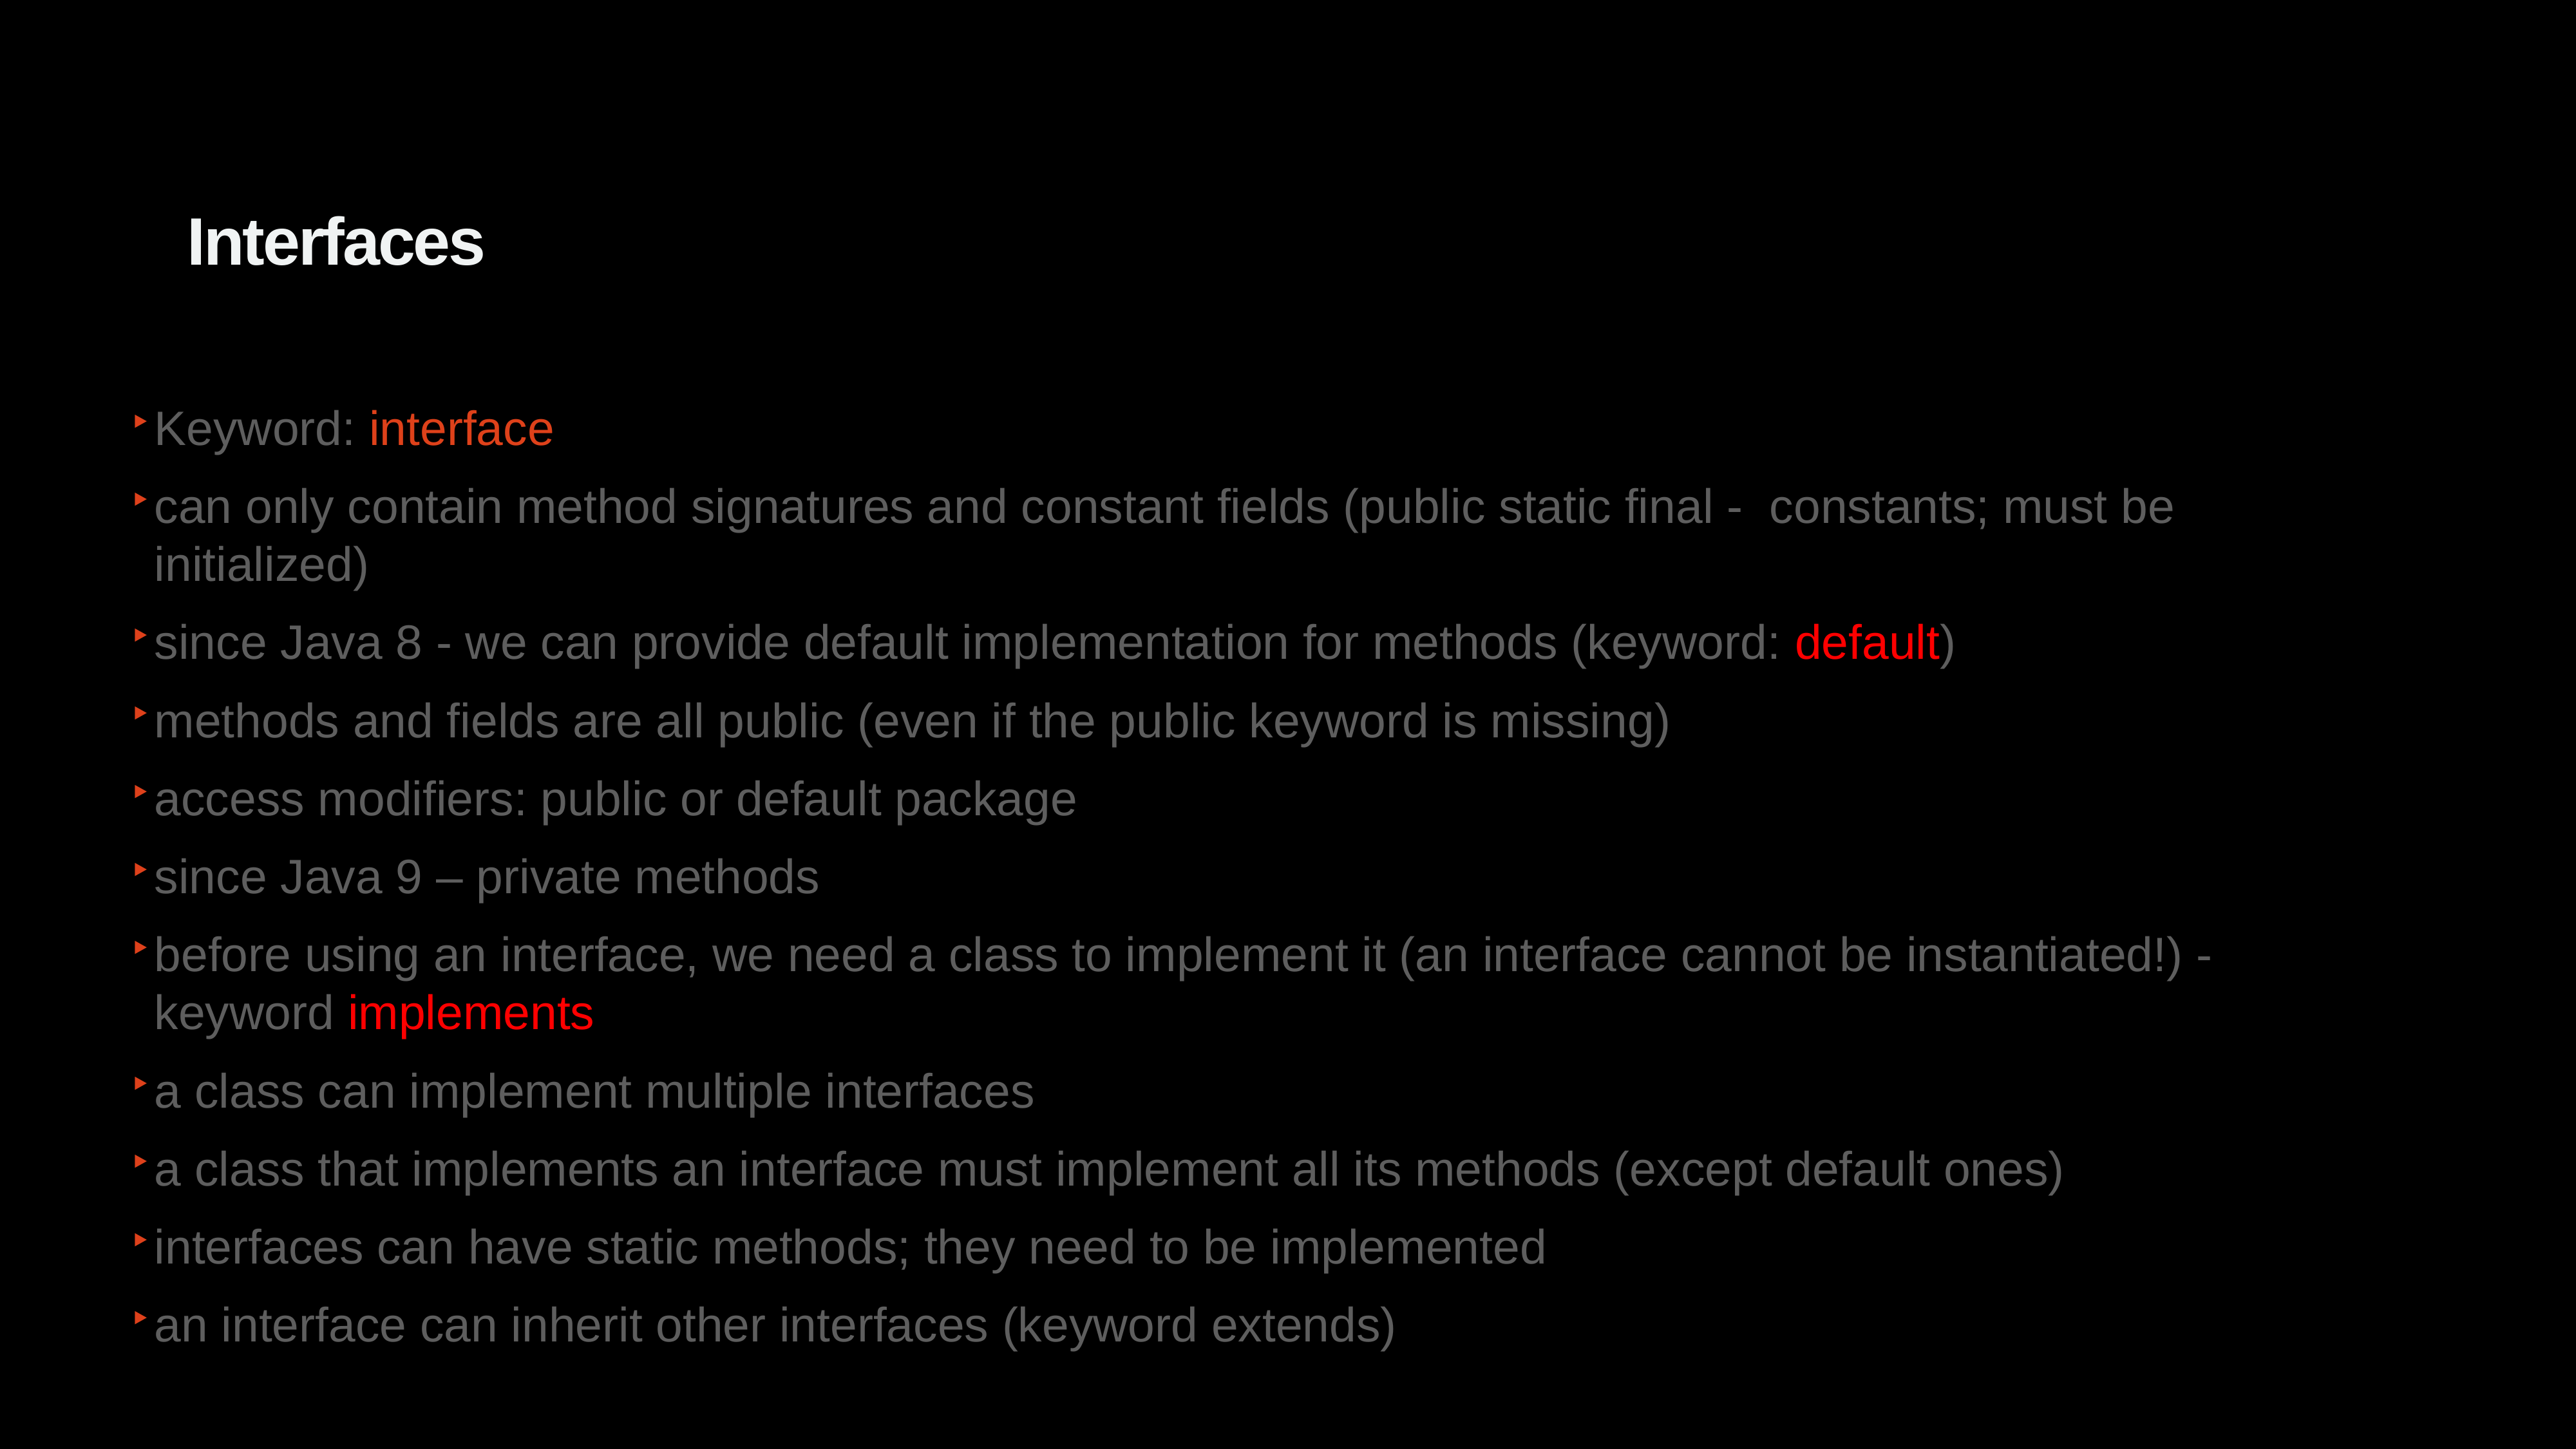

Interfaces
Bullet examples
Keyword: interface
can only contain method signatures and constant fields (public static final -  constants; must be initialized)
since Java 8 - we can provide default implementation for methods (keyword: default)
methods and fields are all public (even if the public keyword is missing)
access modifiers: public or default package
since Java 9 – private methods
before using an interface, we need a class to implement it (an interface cannot be instantiated!) - keyword implements
a class can implement multiple interfaces
a class that implements an interface must implement all its methods (except default ones)
interfaces can have static methods; they need to be implemented
an interface can inherit other interfaces (keyword extends)
Numeric Lists
17